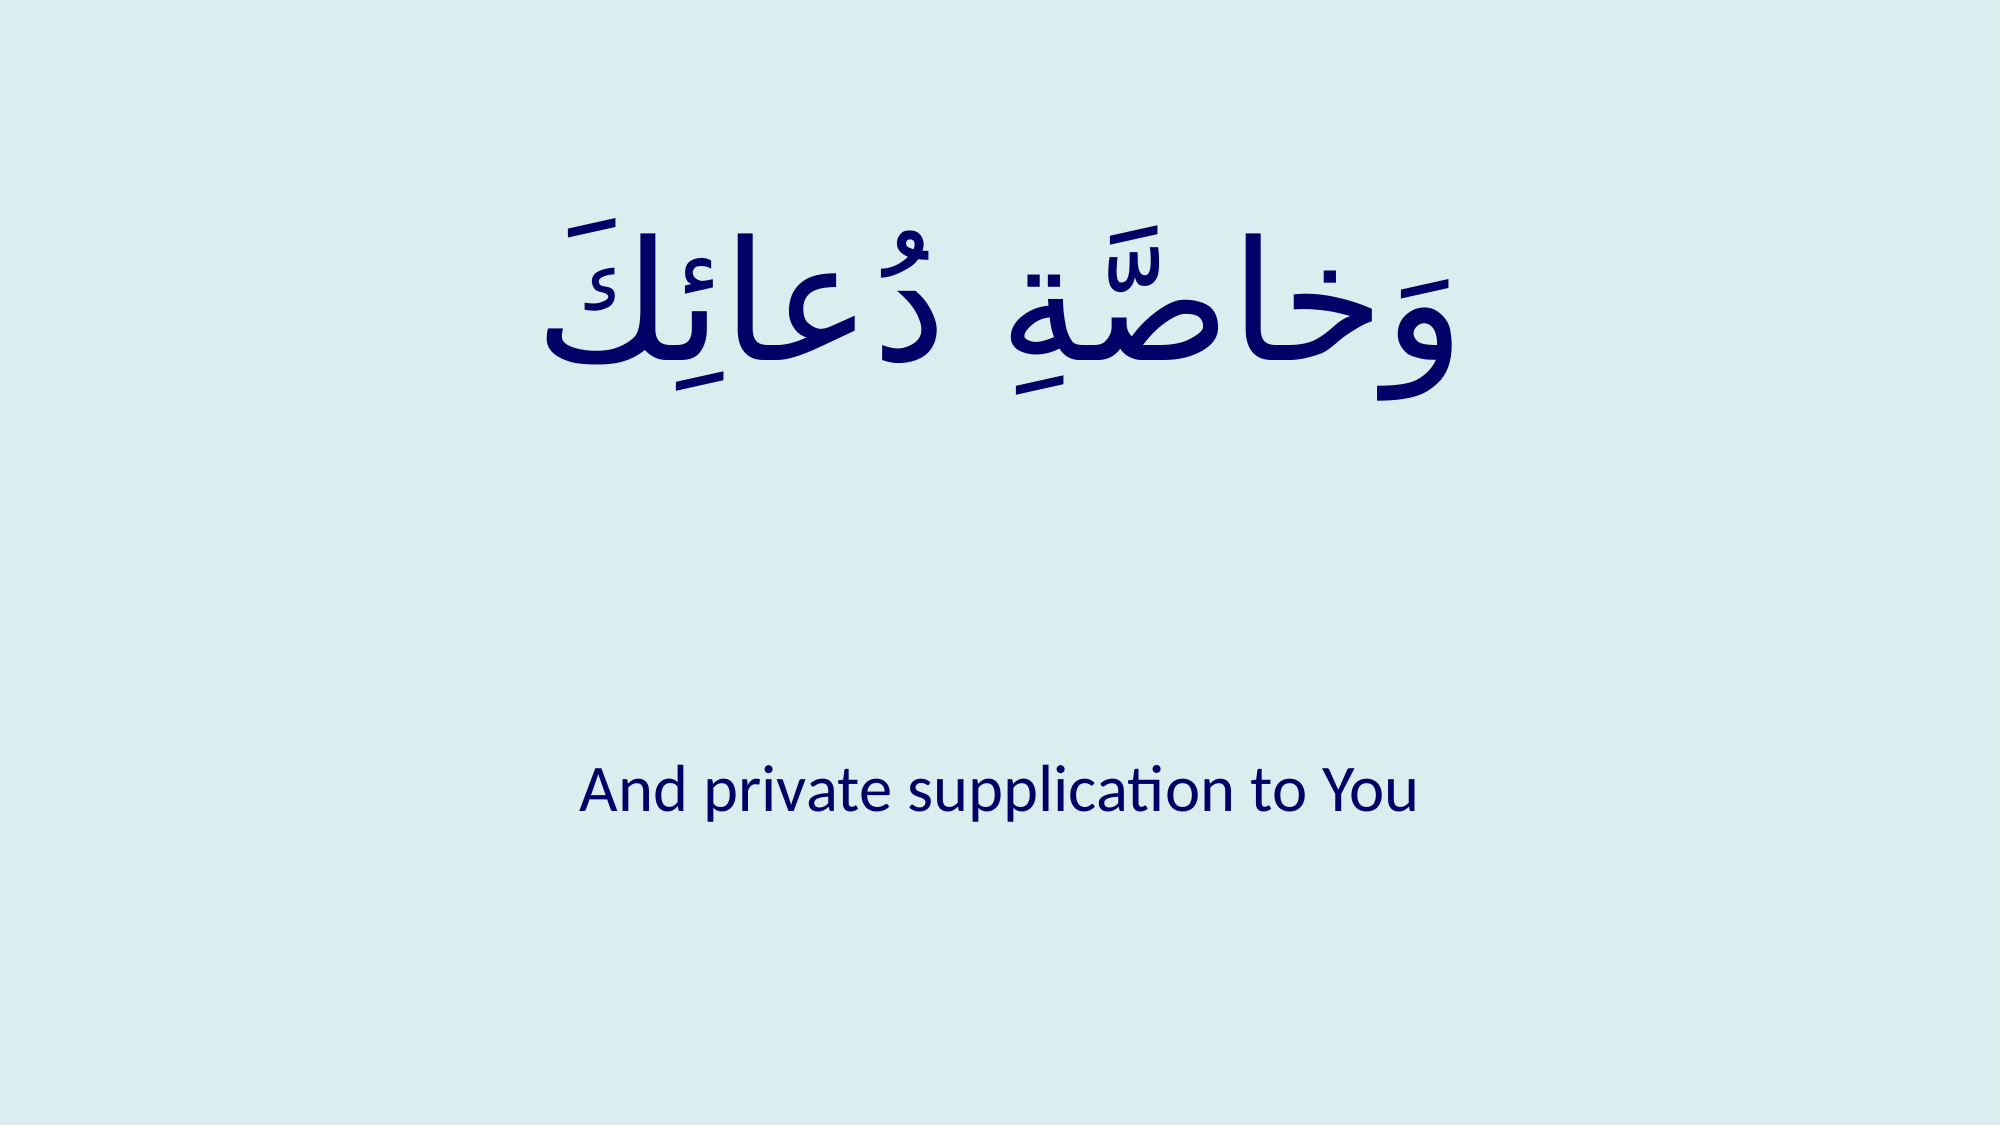

# وَخاصَّةِ دُعائِكَ
And private supplication to You